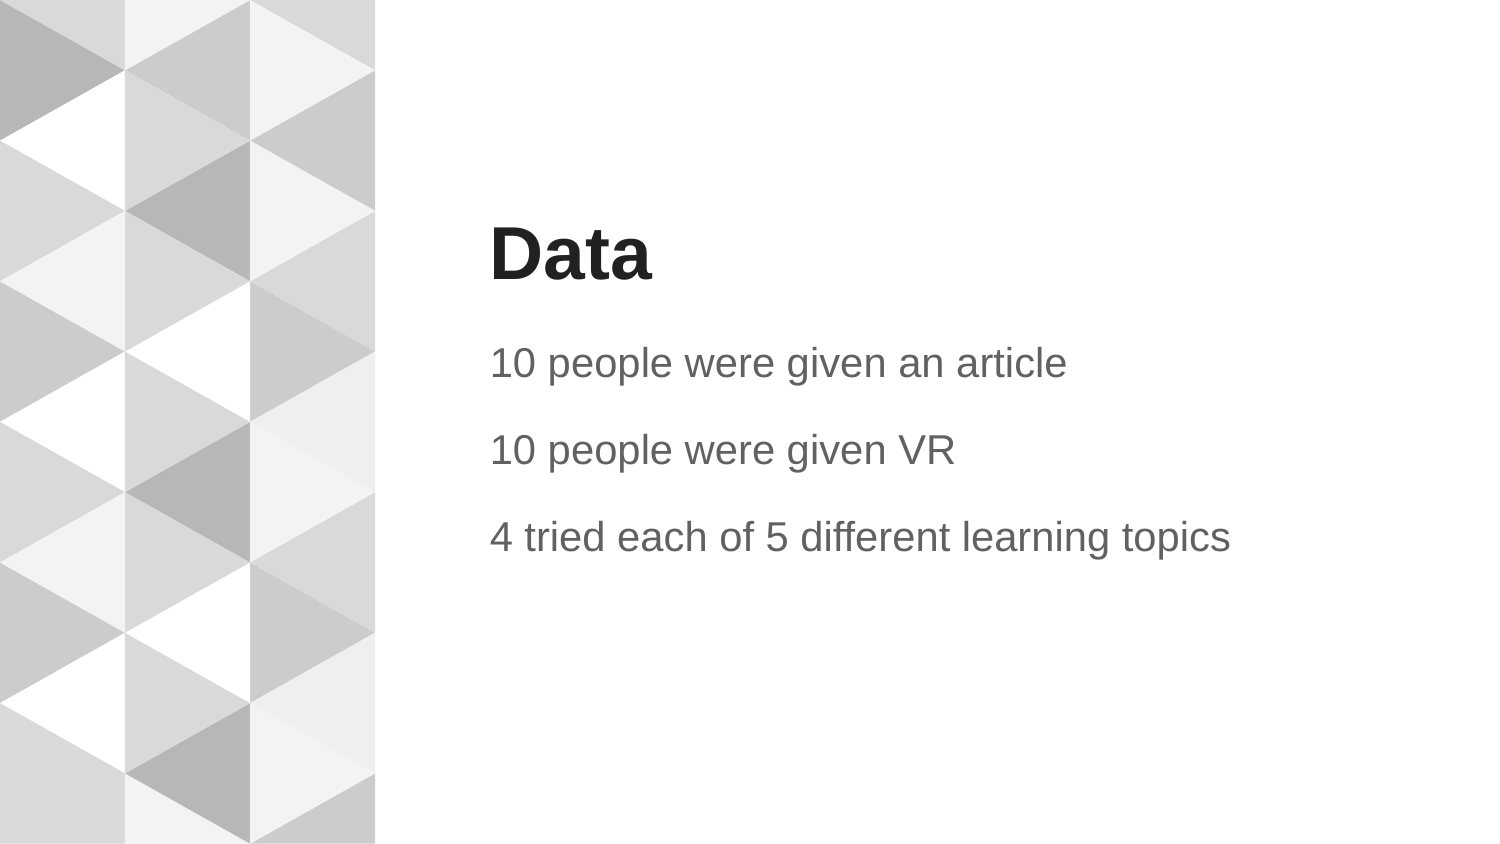

# Data
10 people were given an article
10 people were given VR
4 tried each of 5 different learning topics